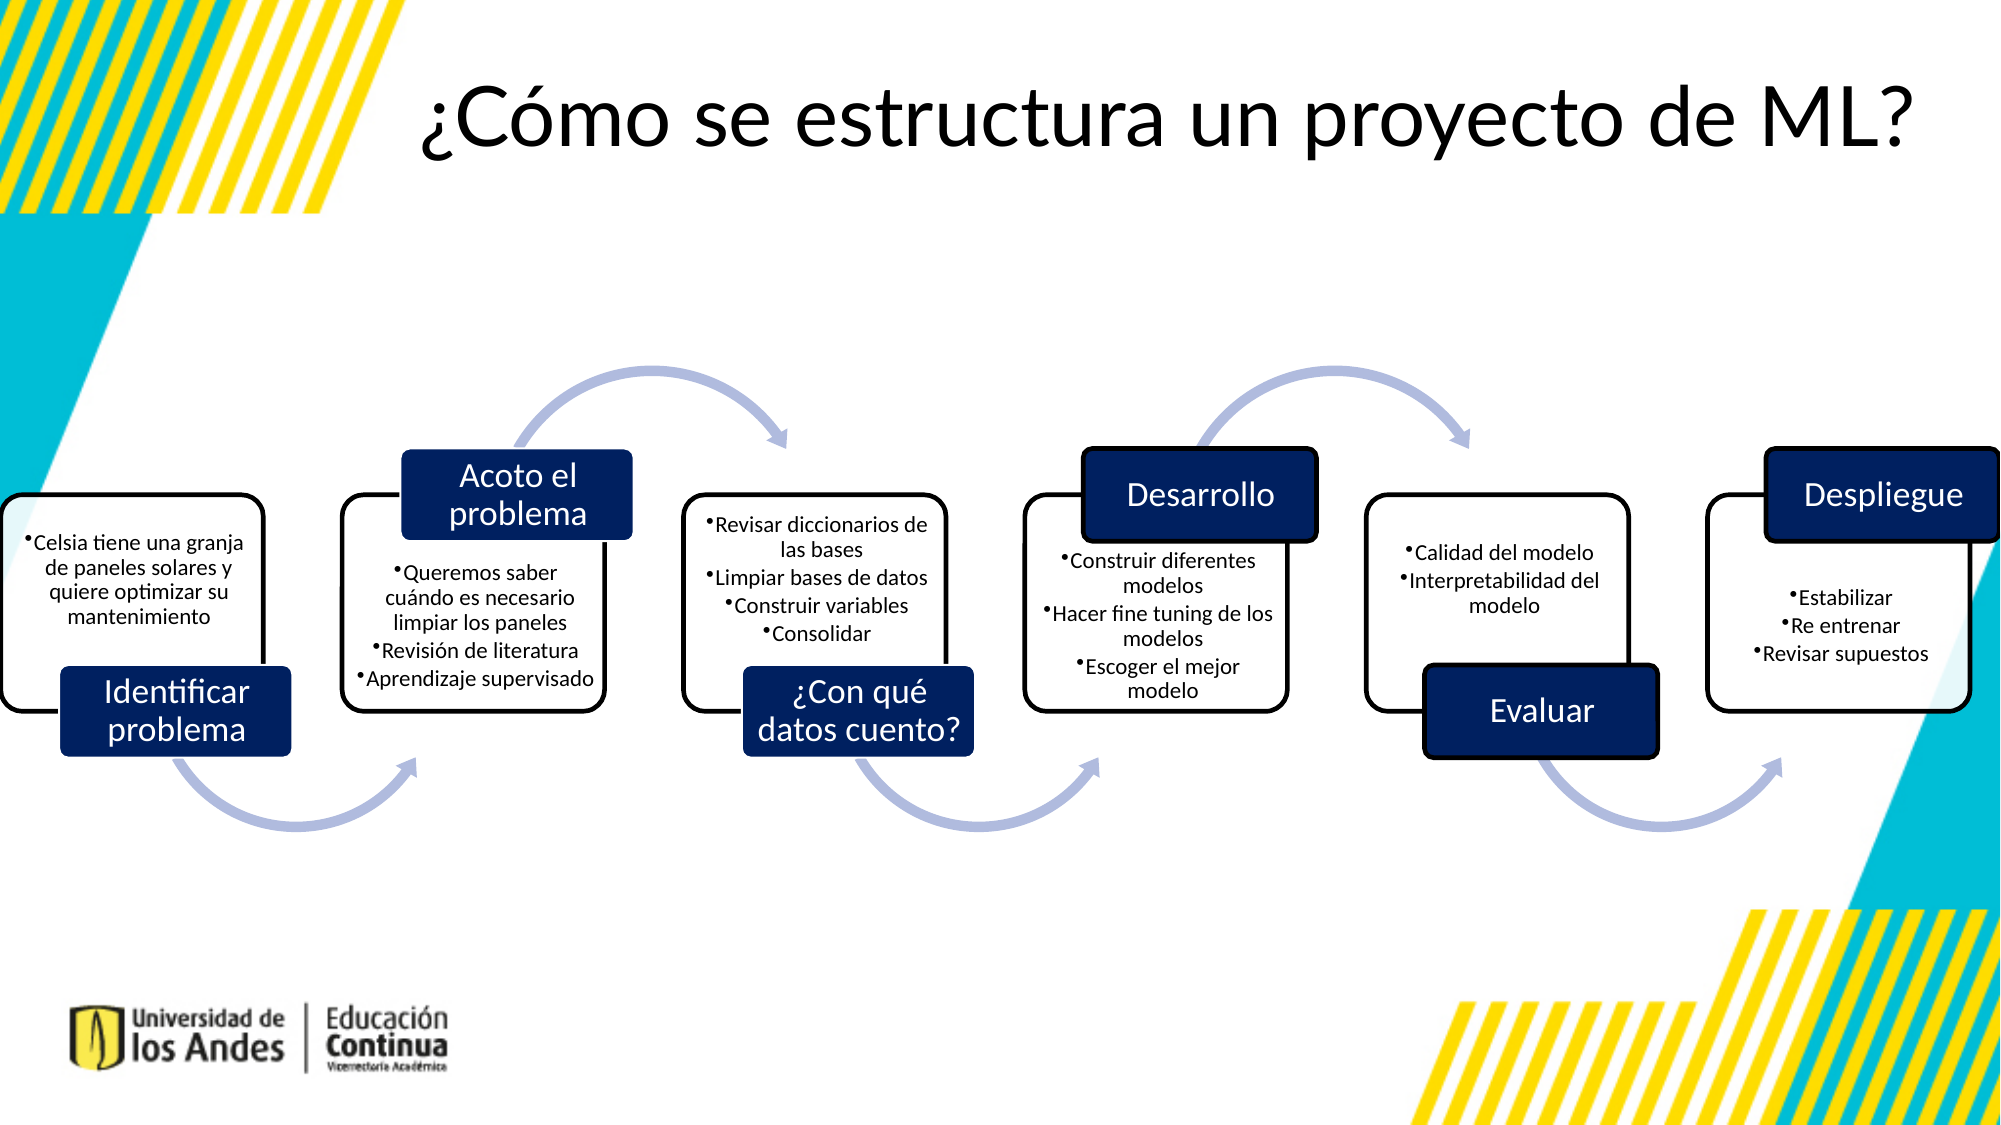

¿Cómo se estructura un proyecto de ML?
Celsia tiene una granja de paneles solares y quiere optimizar su mantenimiento
Identificar problema
Queremos saber cuándo es necesario limpiar los paneles
Revisión de literatura
Aprendizaje supervisado
Acoto el problema
Revisar diccionarios de las bases
Limpiar bases de datos
Construir variables
Consolidar
¿Con qué datos cuento?
Construir diferentes modelos
Hacer fine tuning de los modelos
Escoger el mejor modelo
Desarrollo
Calidad del modelo
Interpretabilidad del modelo
Evaluar
Estabilizar
Re entrenar
Revisar supuestos
Despliegue